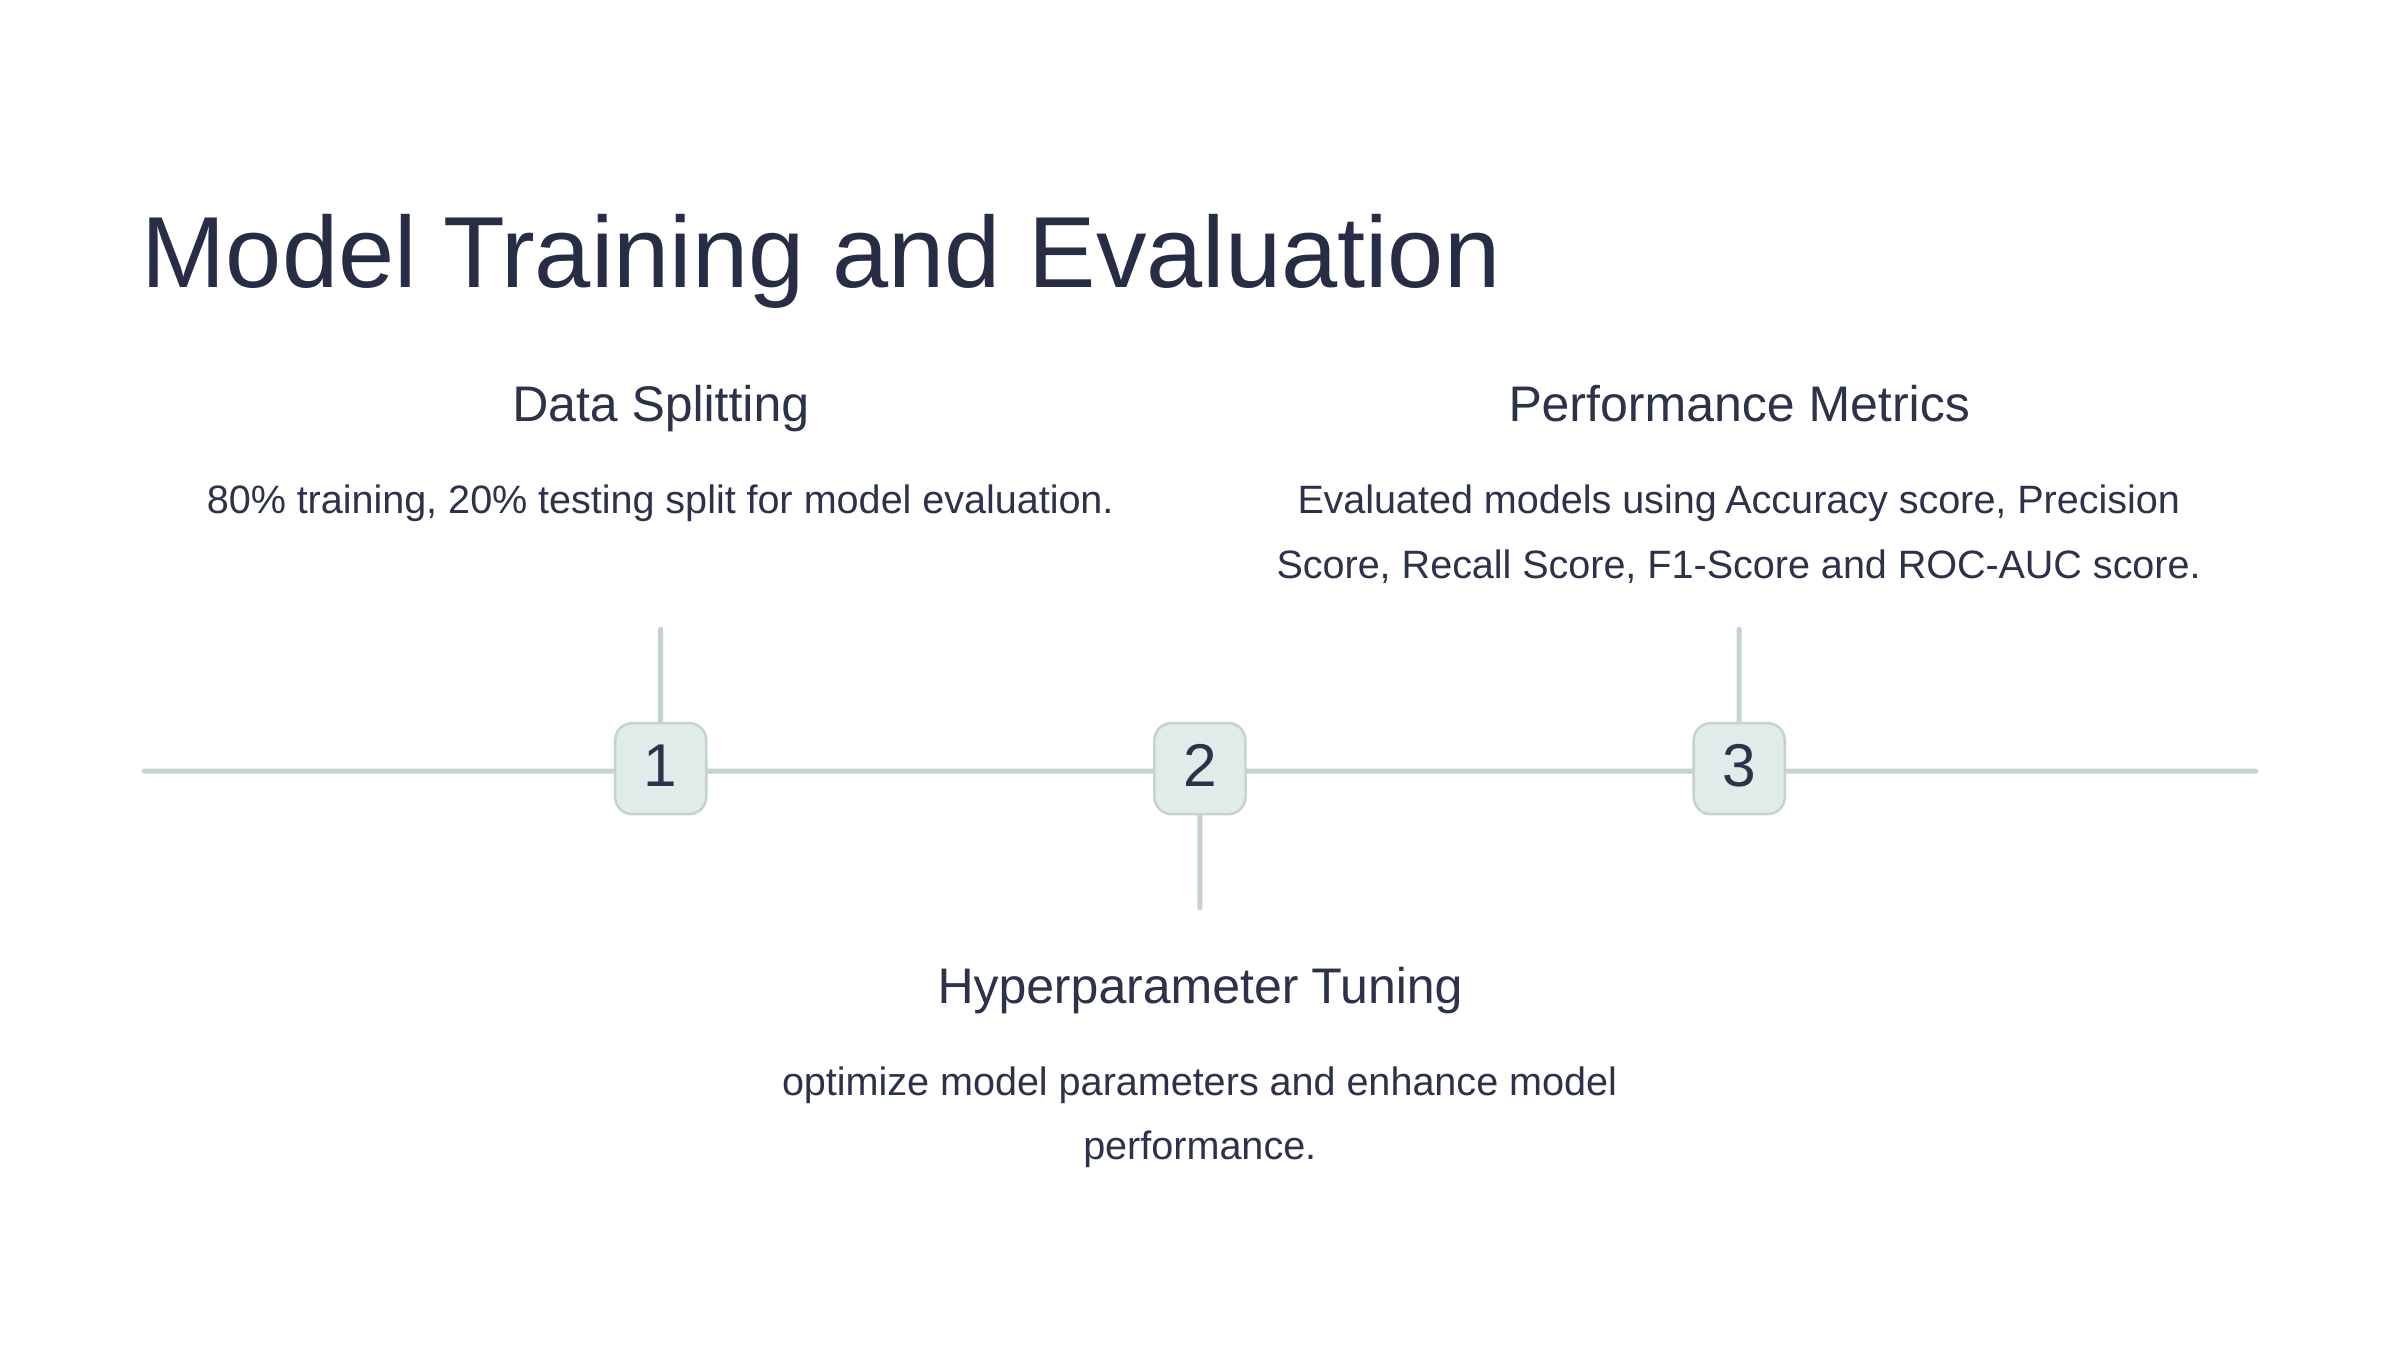

Model Training and Evaluation
Data Splitting
Performance Metrics
80% training, 20% testing split for model evaluation.
Evaluated models using Accuracy score, Precision Score, Recall Score, F1-Score and ROC-AUC score.

1
2
3

Hyperparameter Tuning
optimize model parameters and enhance model performance.